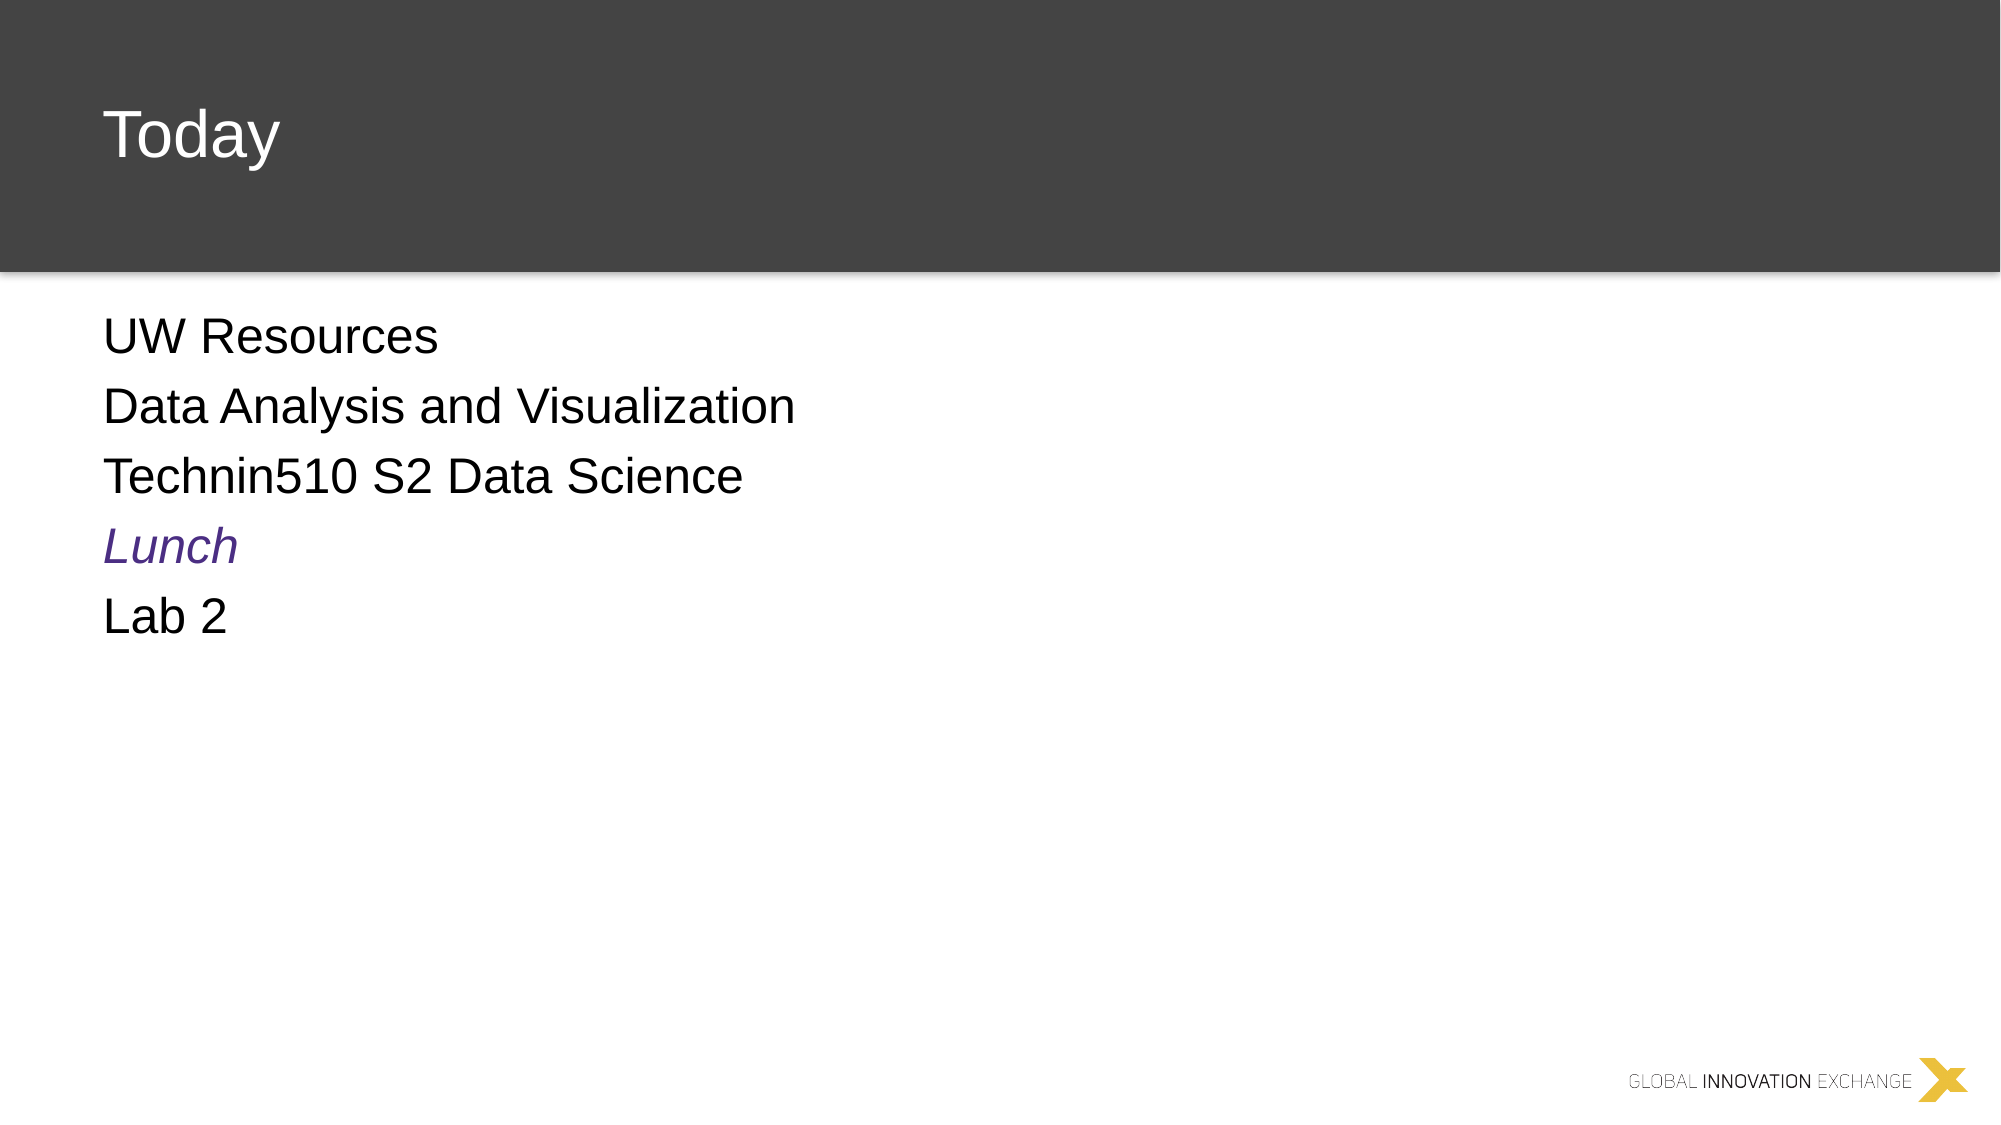

Today
UW Resources
Data Analysis and Visualization
Technin510 S2 Data Science
Lunch
Lab 2